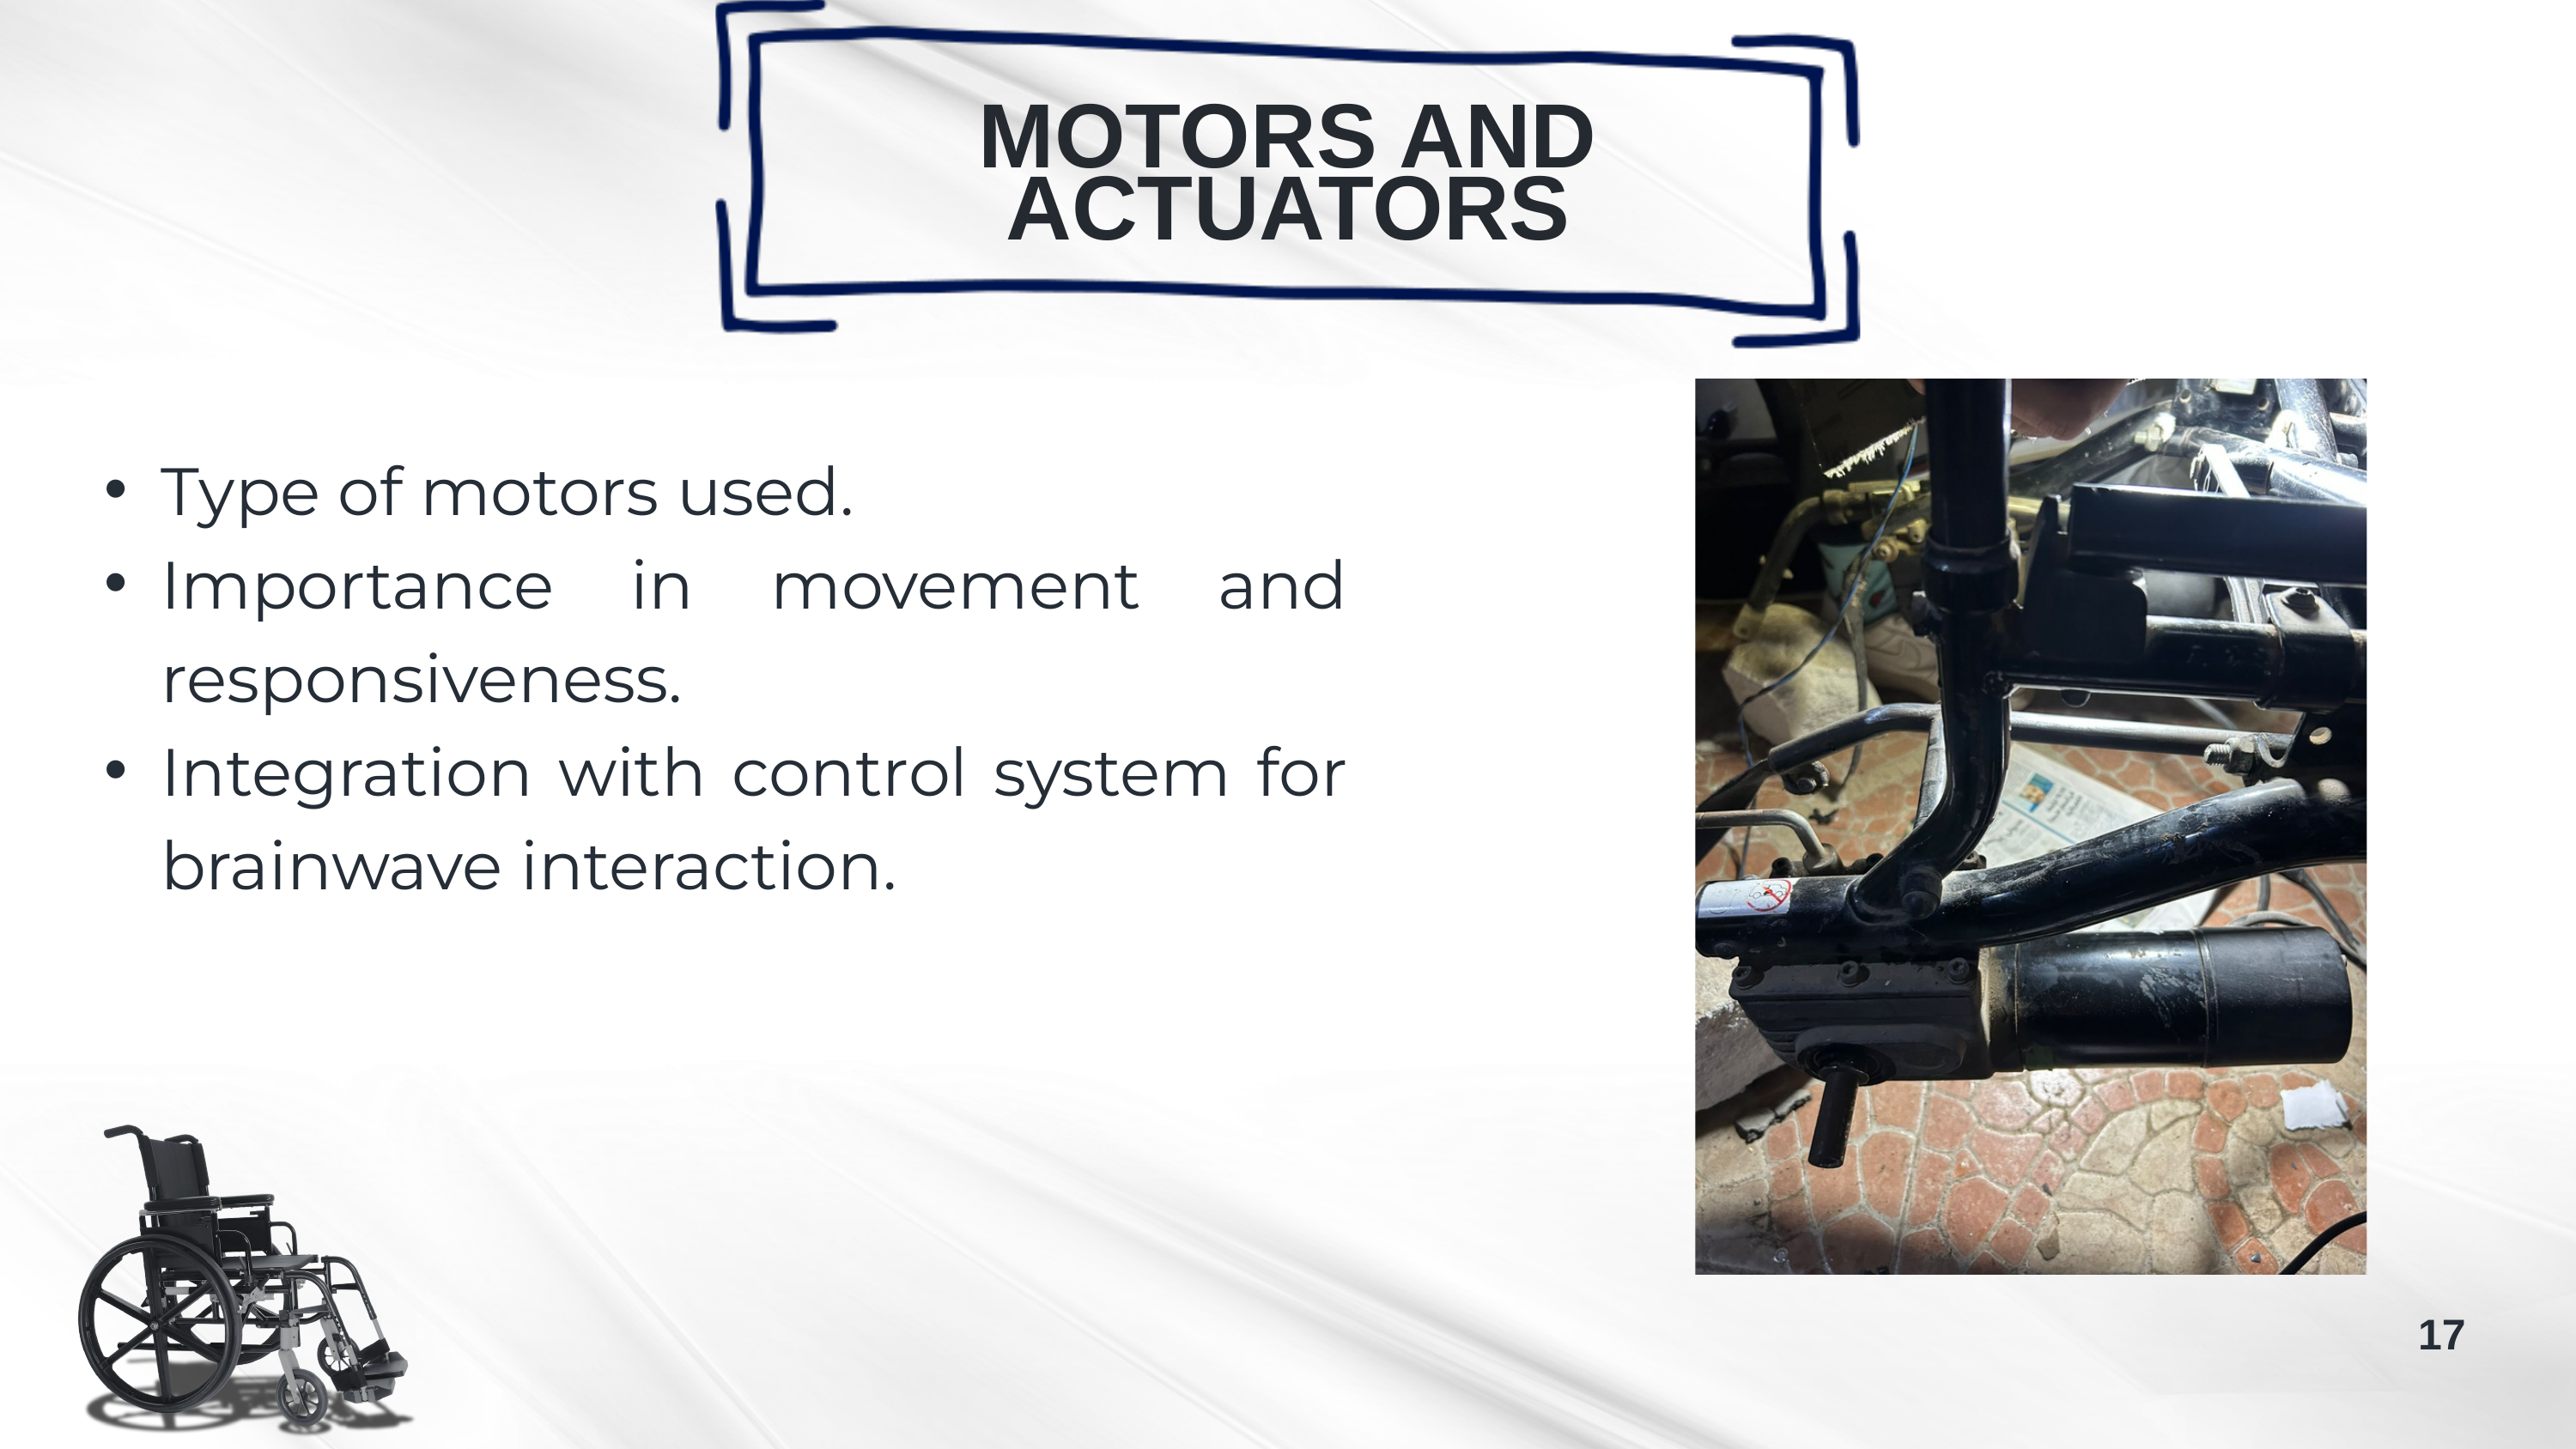

MOTORS AND ACTUATORS

Type of motors used.
Importance in movement and responsiveness.
Integration with control system for brainwave interaction.

17